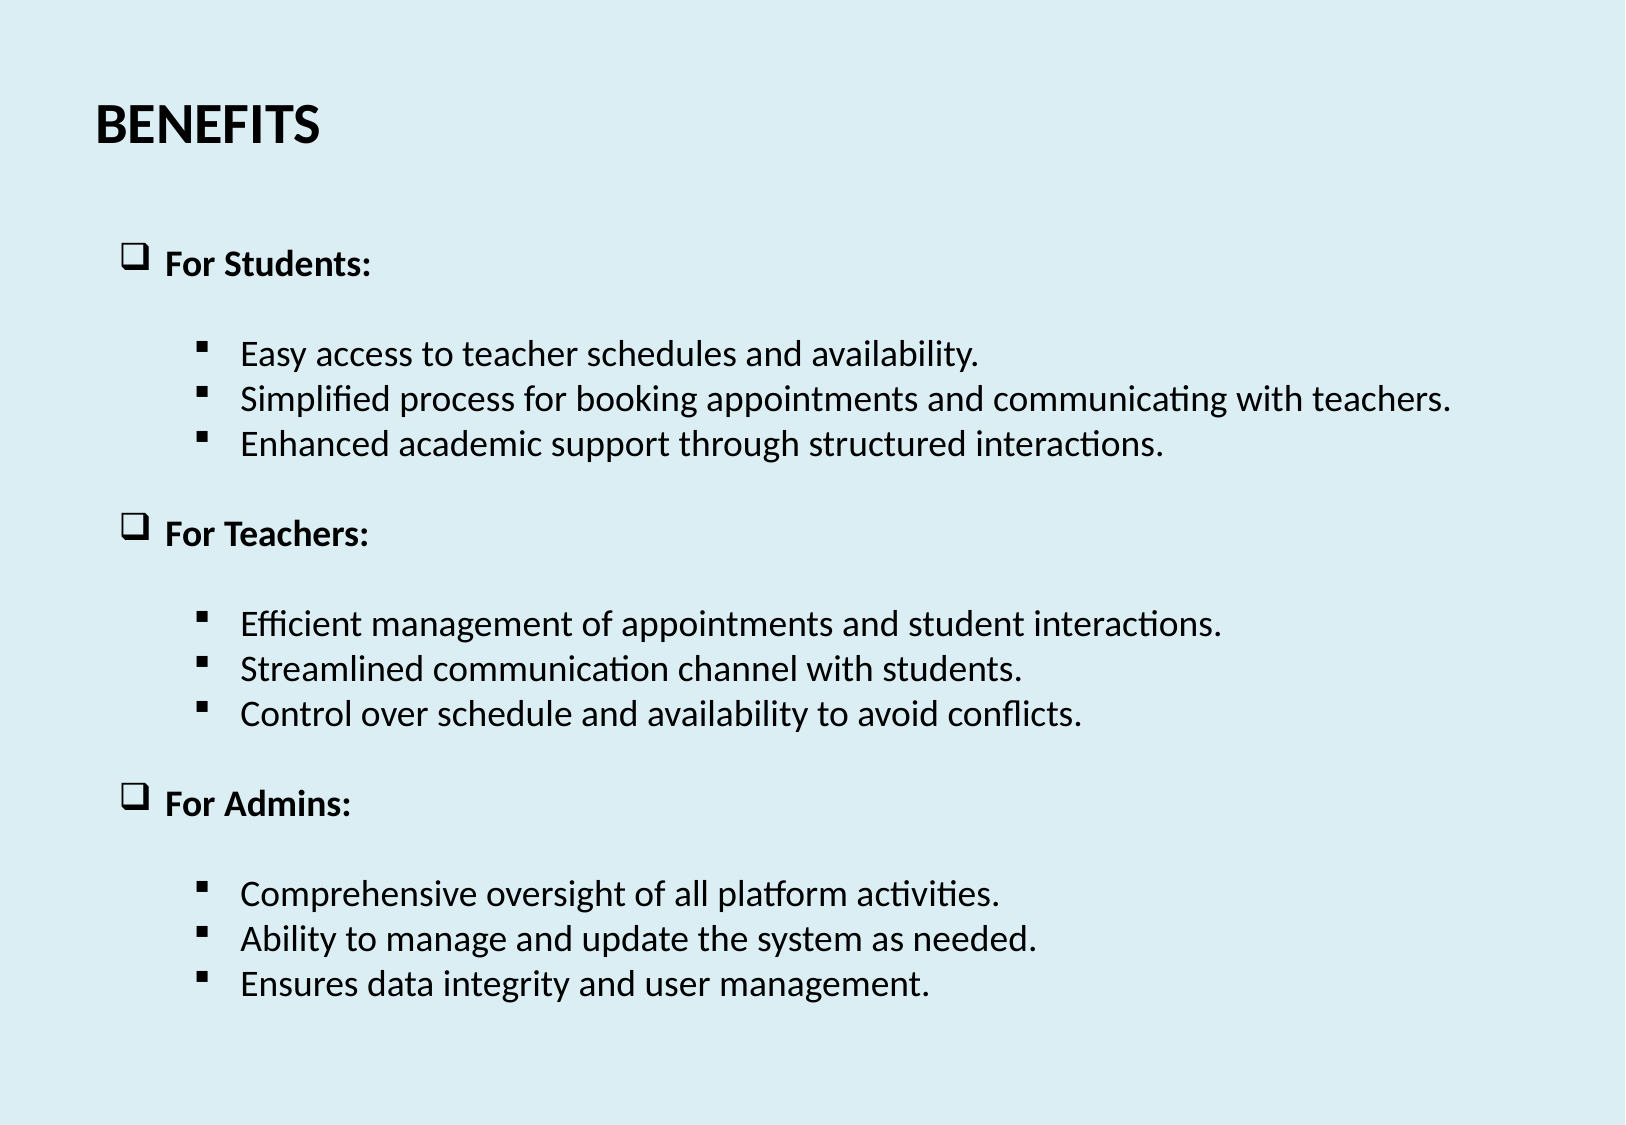

BENEFITS
For Students:

Easy access to teacher schedules and availability.
Simplified process for booking appointments and communicating with teachers.
Enhanced academic support through structured interactions.

For Teachers:

Efficient management of appointments and student interactions.
Streamlined communication channel with students.
Control over schedule and availability to avoid conflicts.

For Admins:

Comprehensive oversight of all platform activities.
Ability to manage and update the system as needed.
Ensures data integrity and user management.